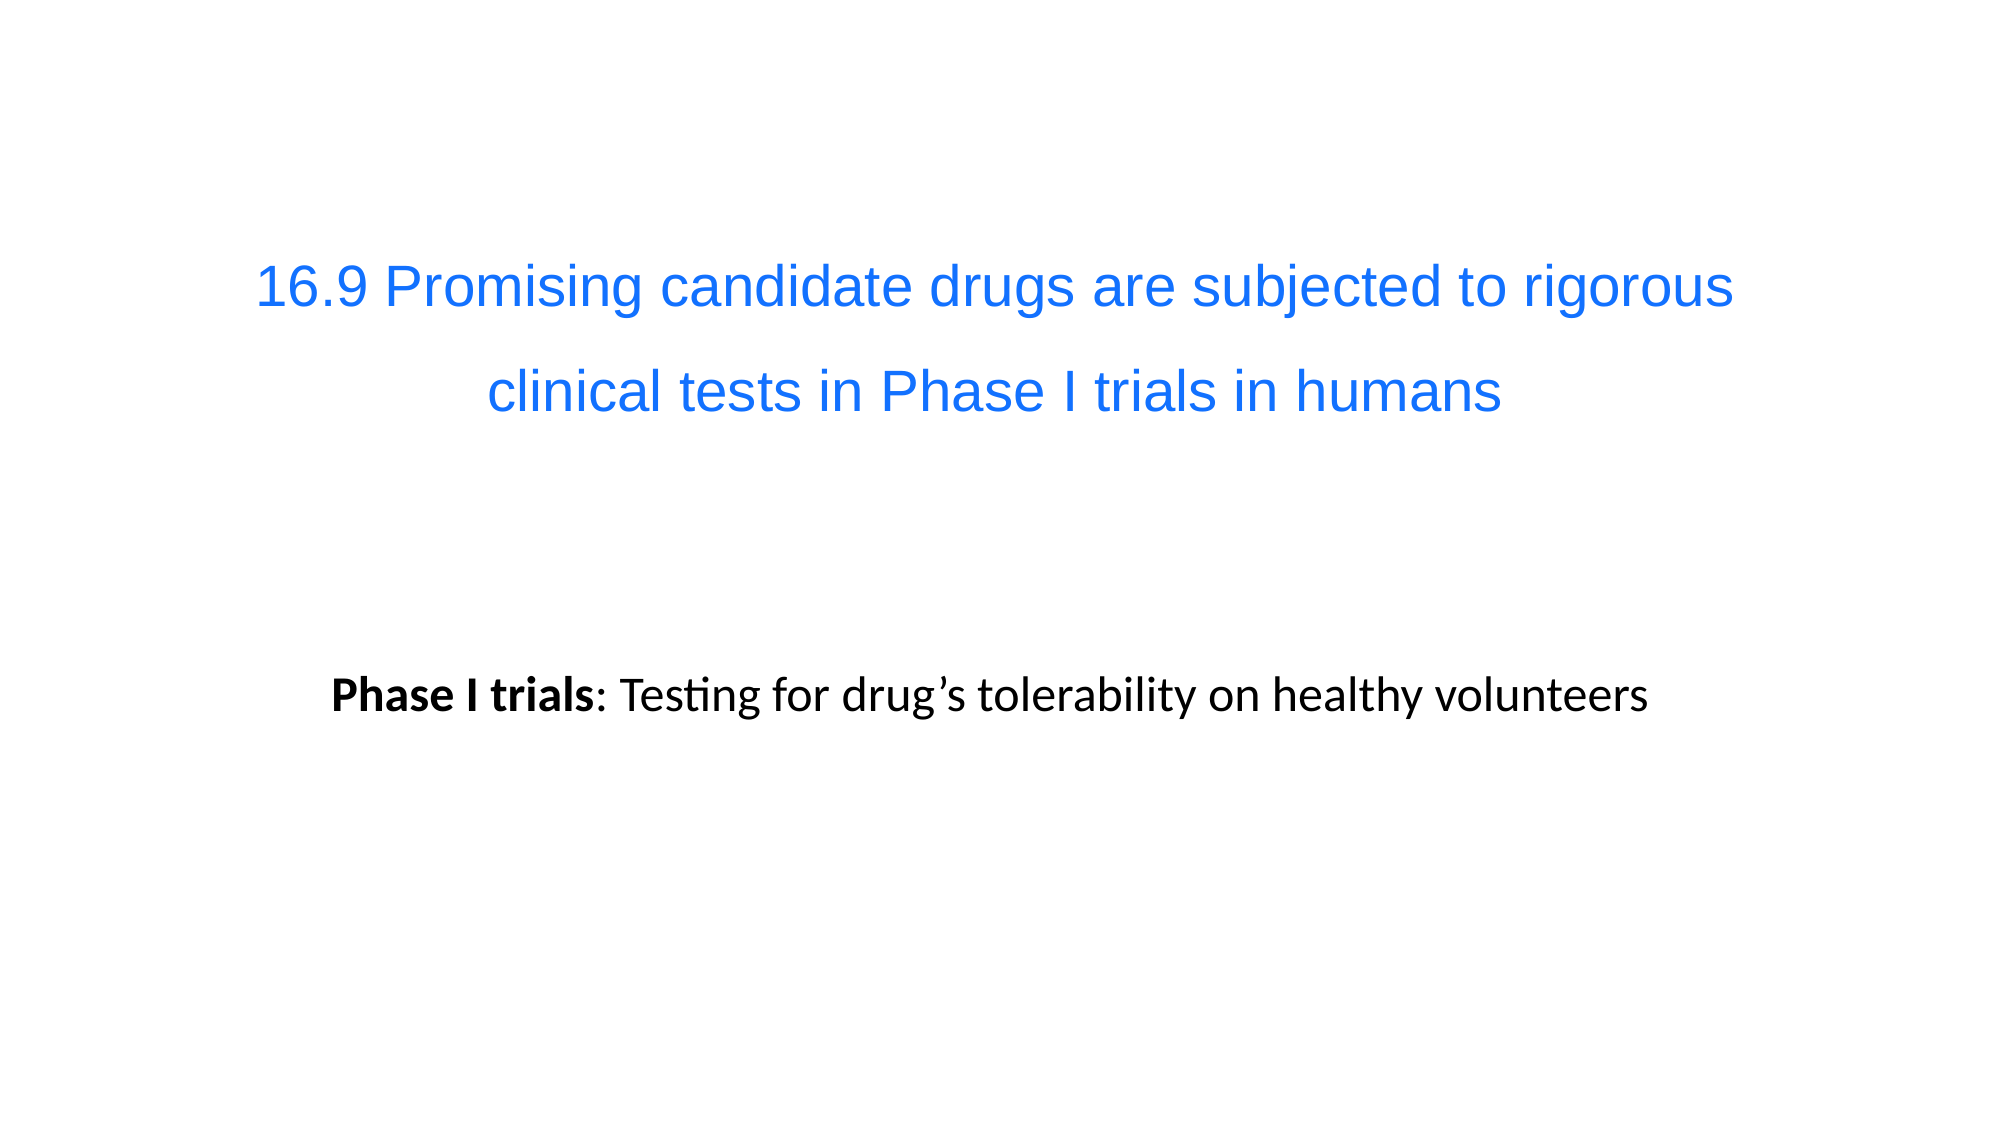

16.9 Promising candidate drugs are subjected to rigorous clinical tests in Phase I trials in humans
Phase I trials: Testing for drug’s tolerability on healthy volunteers